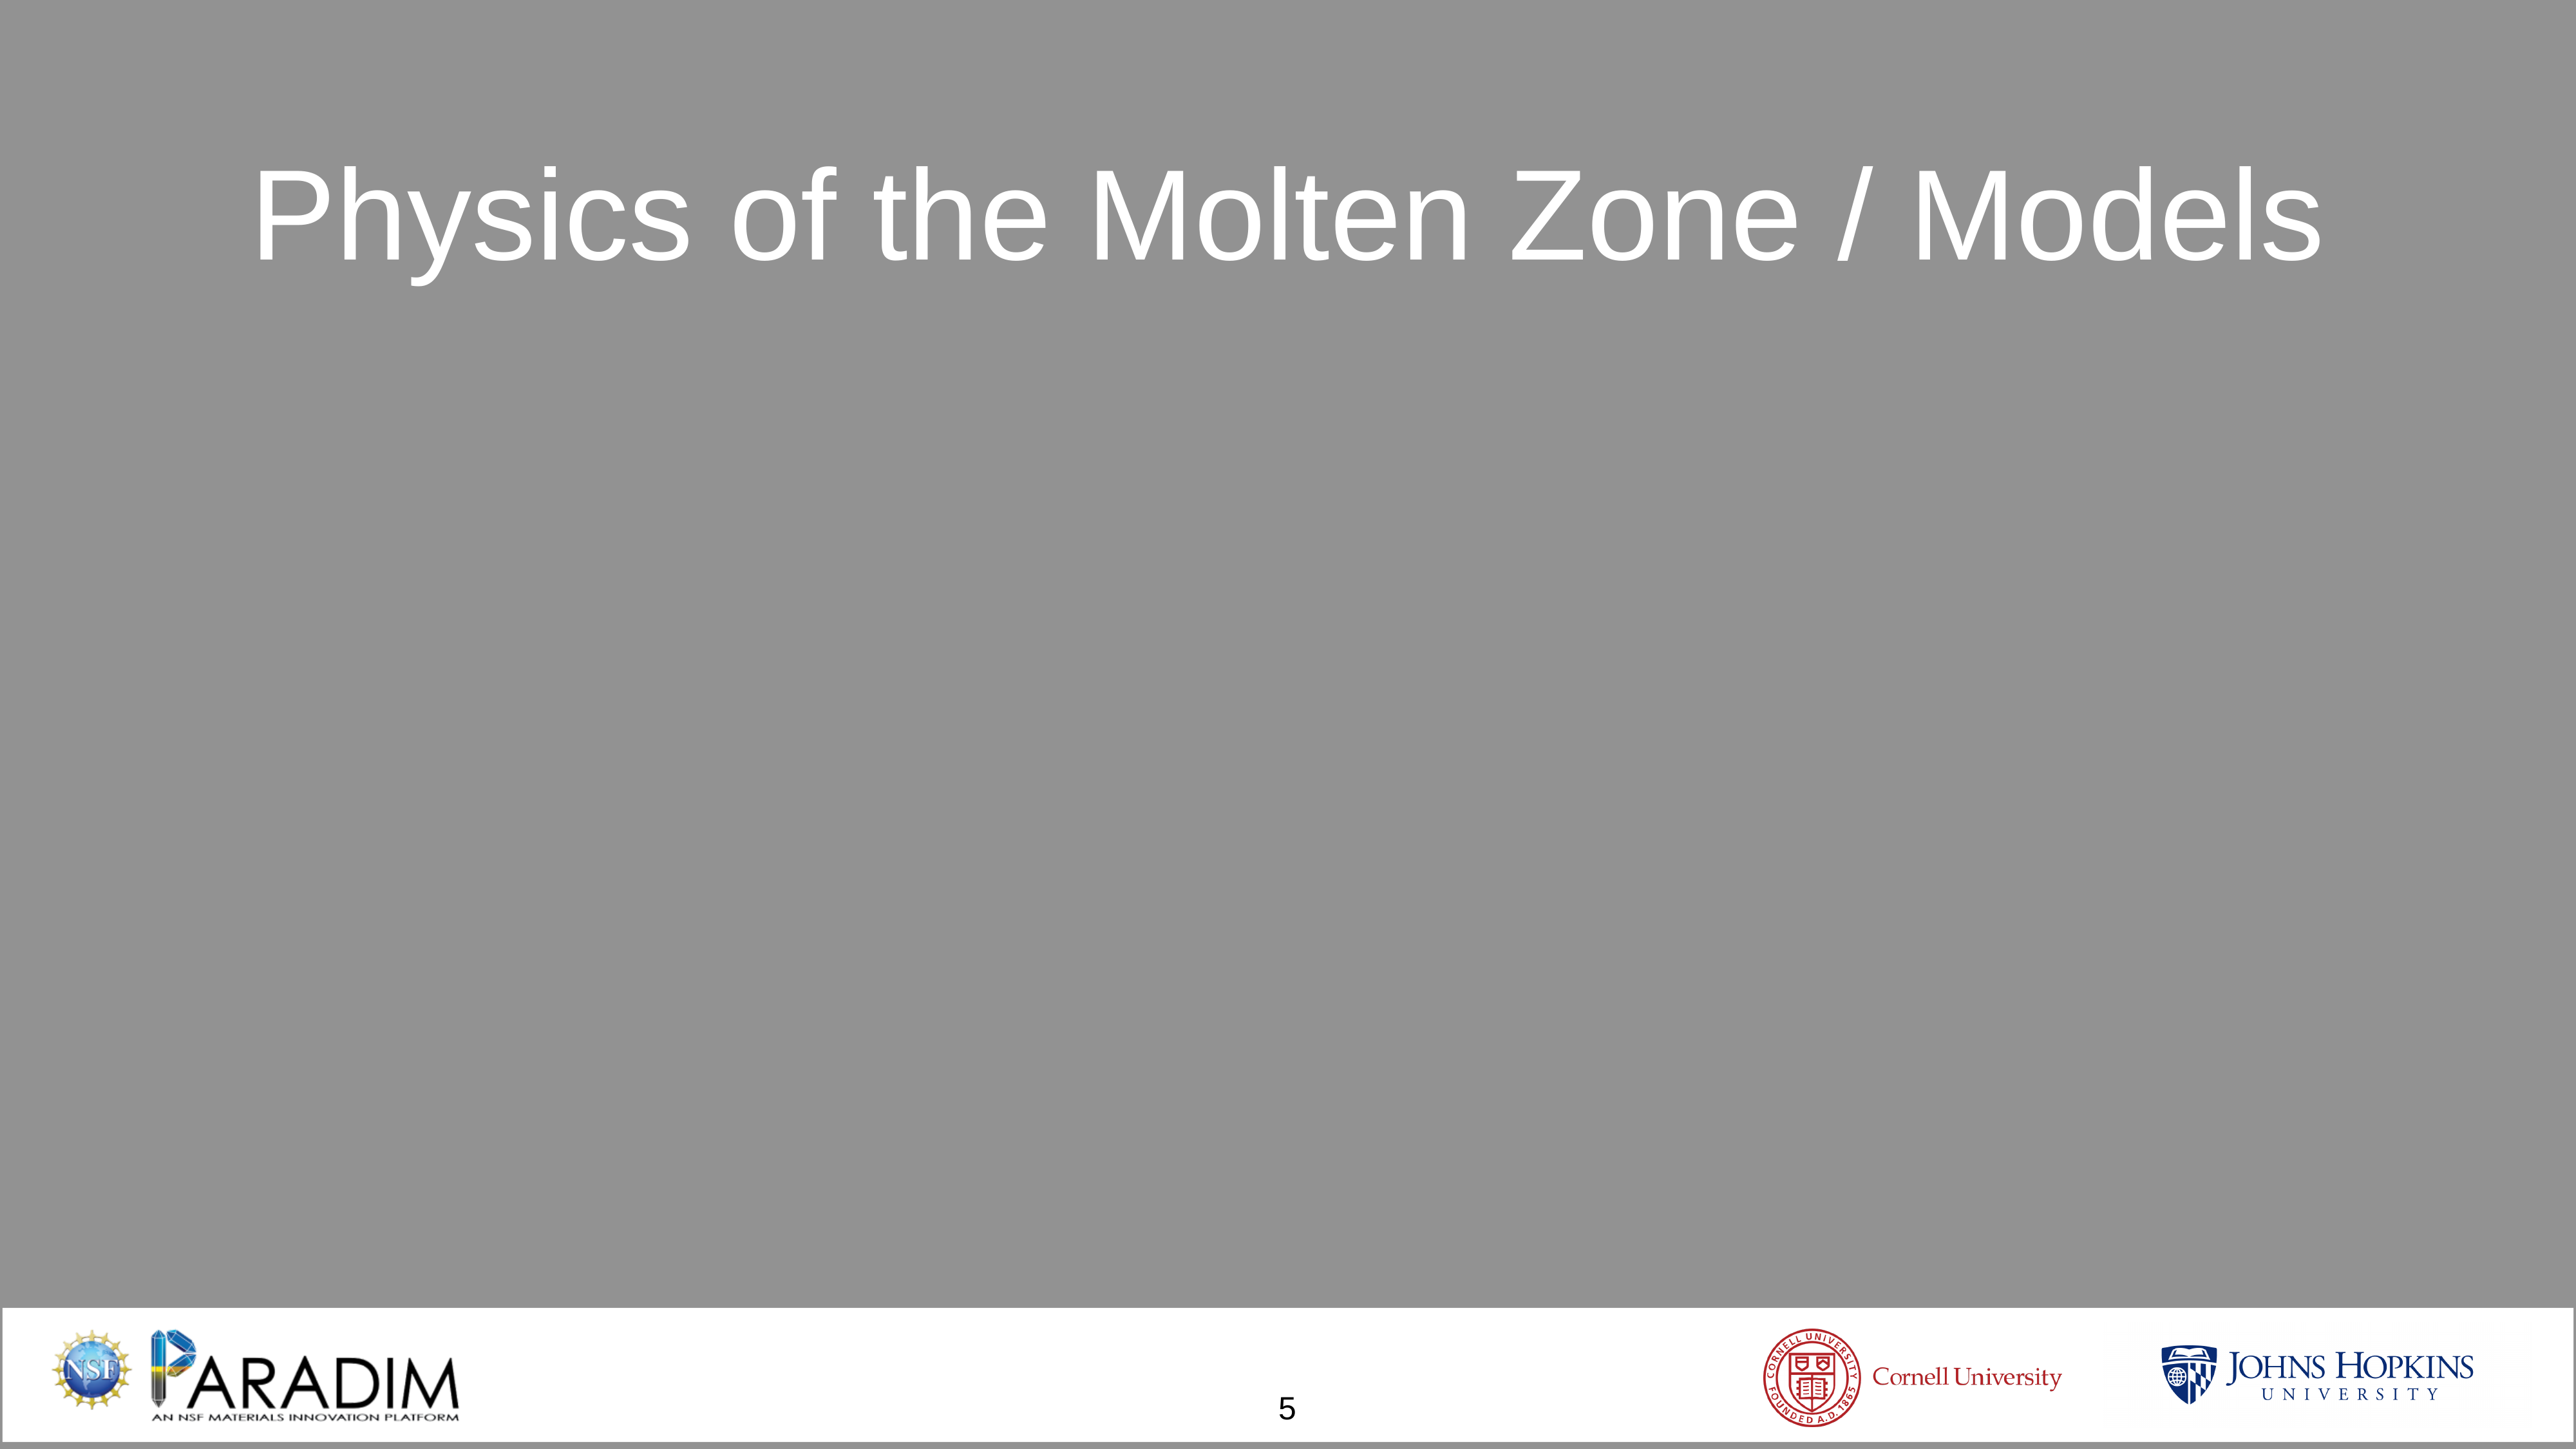

Physics of the Molten Zone / Models
5